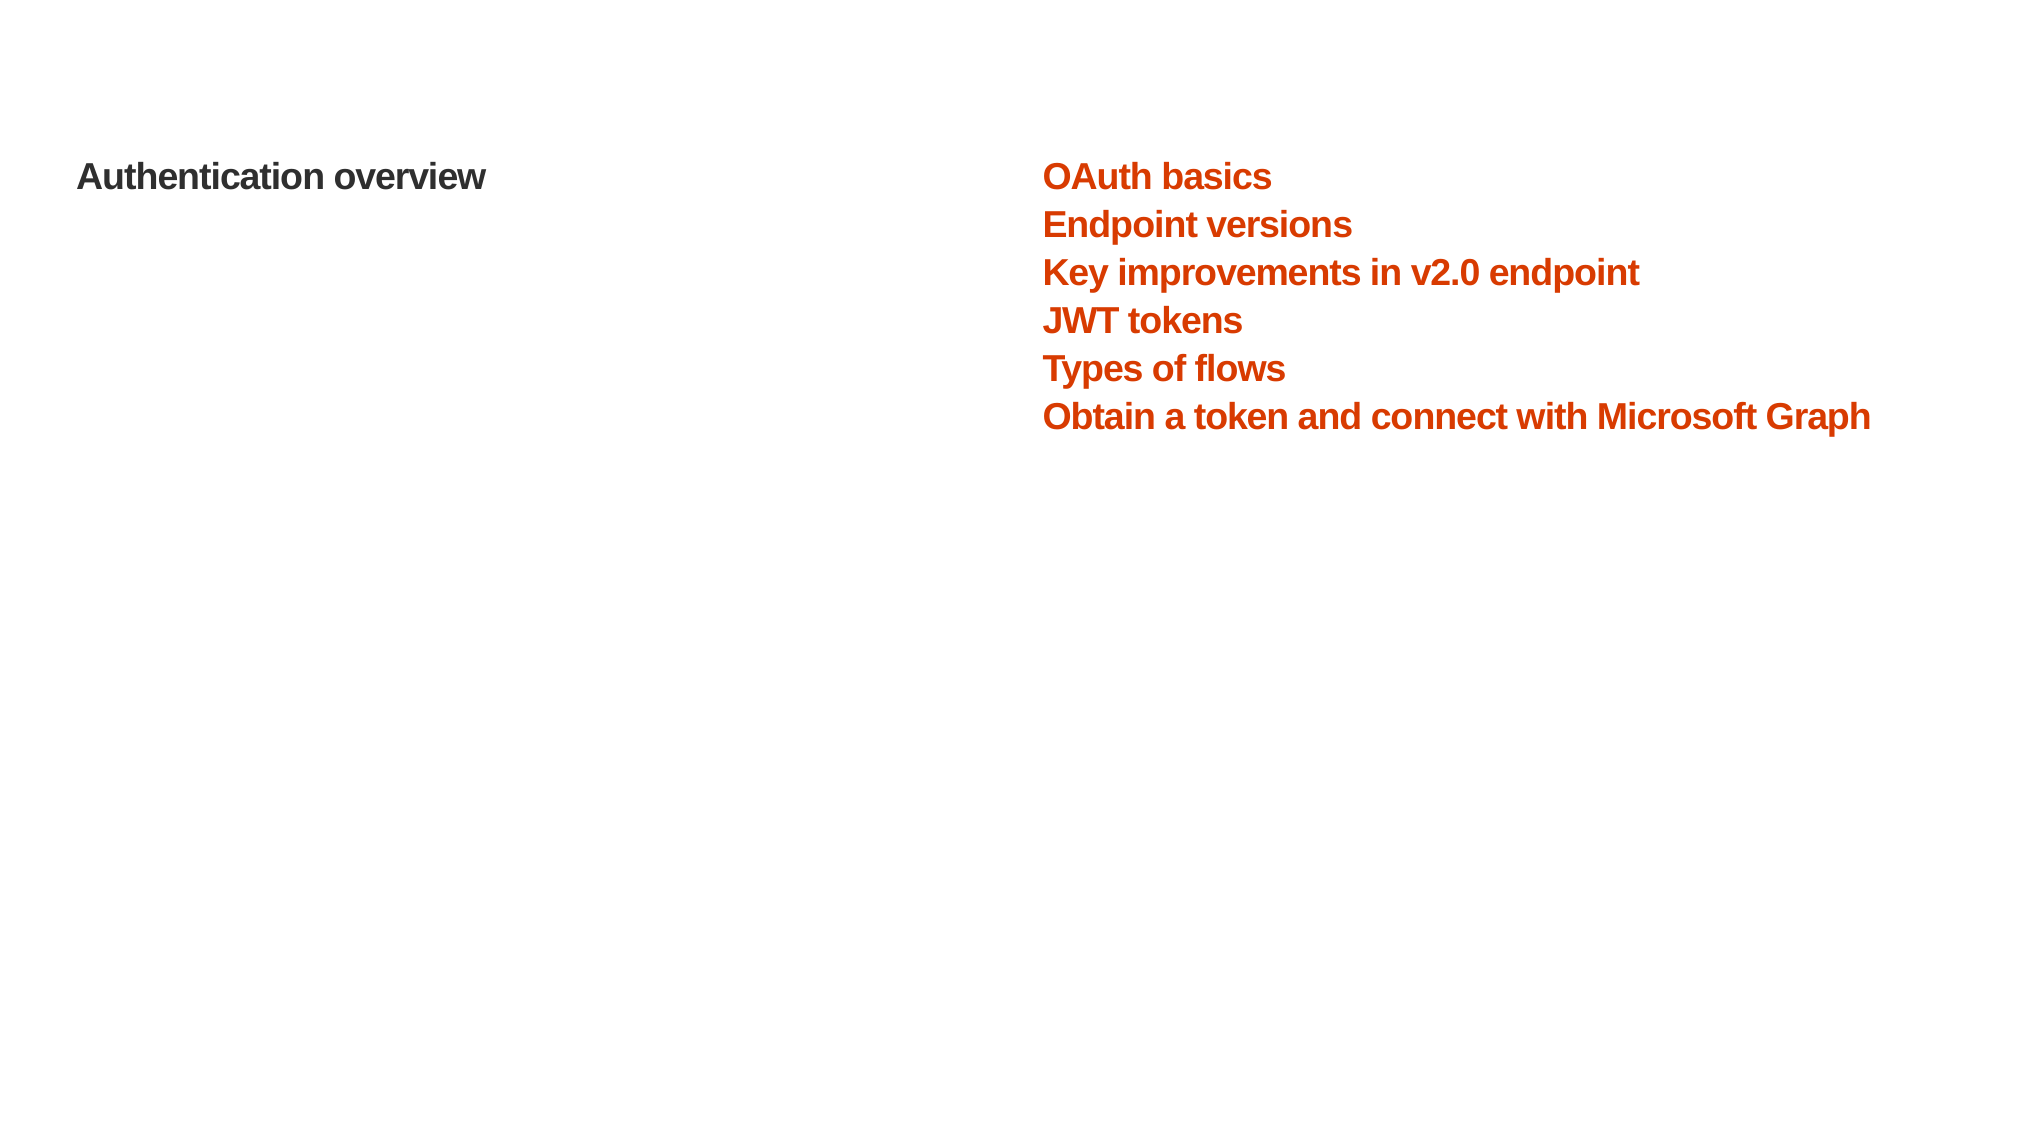

# Authentication overview
OAuth basics
Endpoint versions
Key improvements in v2.0 endpoint
JWT tokens
Types of flows
Obtain a token and connect with Microsoft Graph